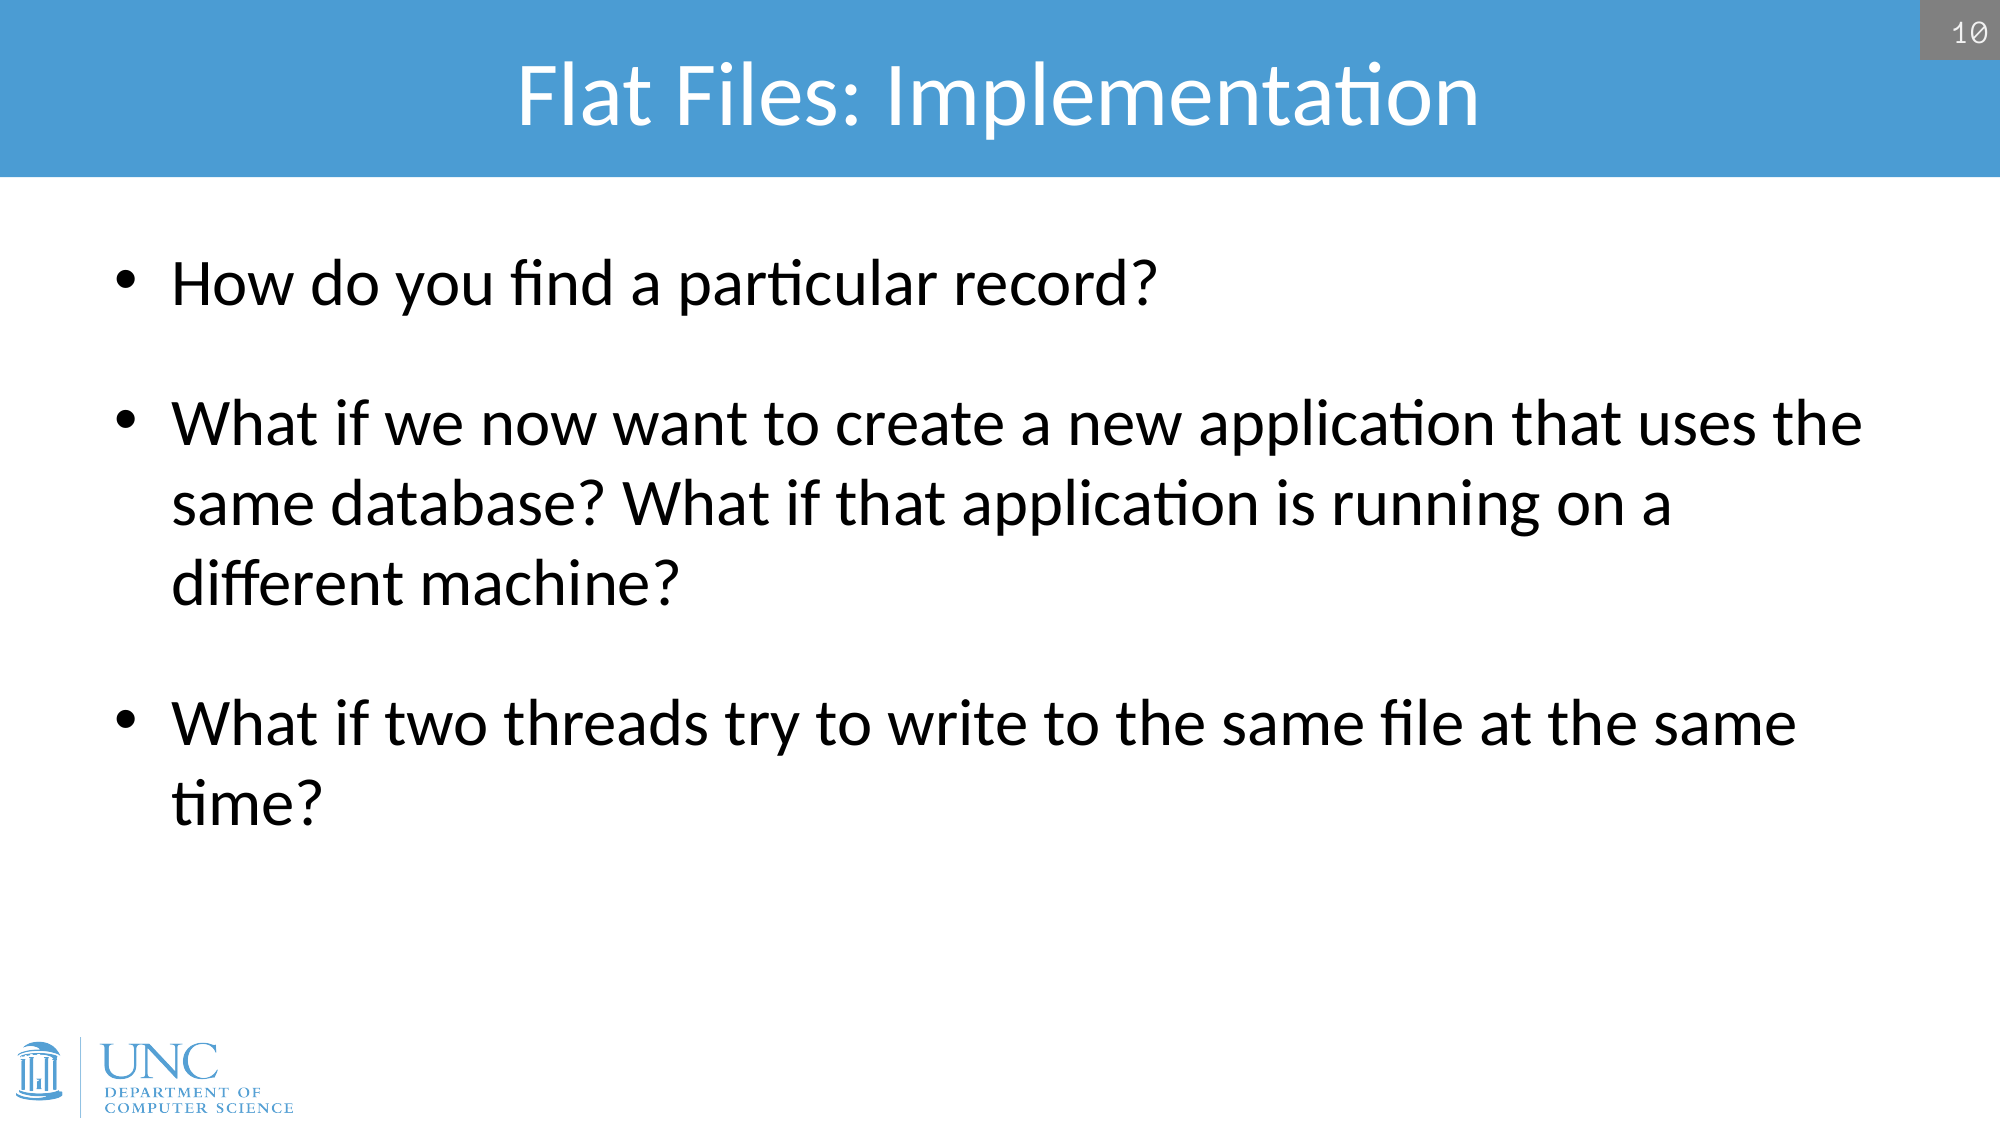

# Flat Files: Implementation
10
How do you find a particular record?

What if we now want to create a new application that uses the same database? What if that application is running on a different machine?

What if two threads try to write to the same file at the same time?